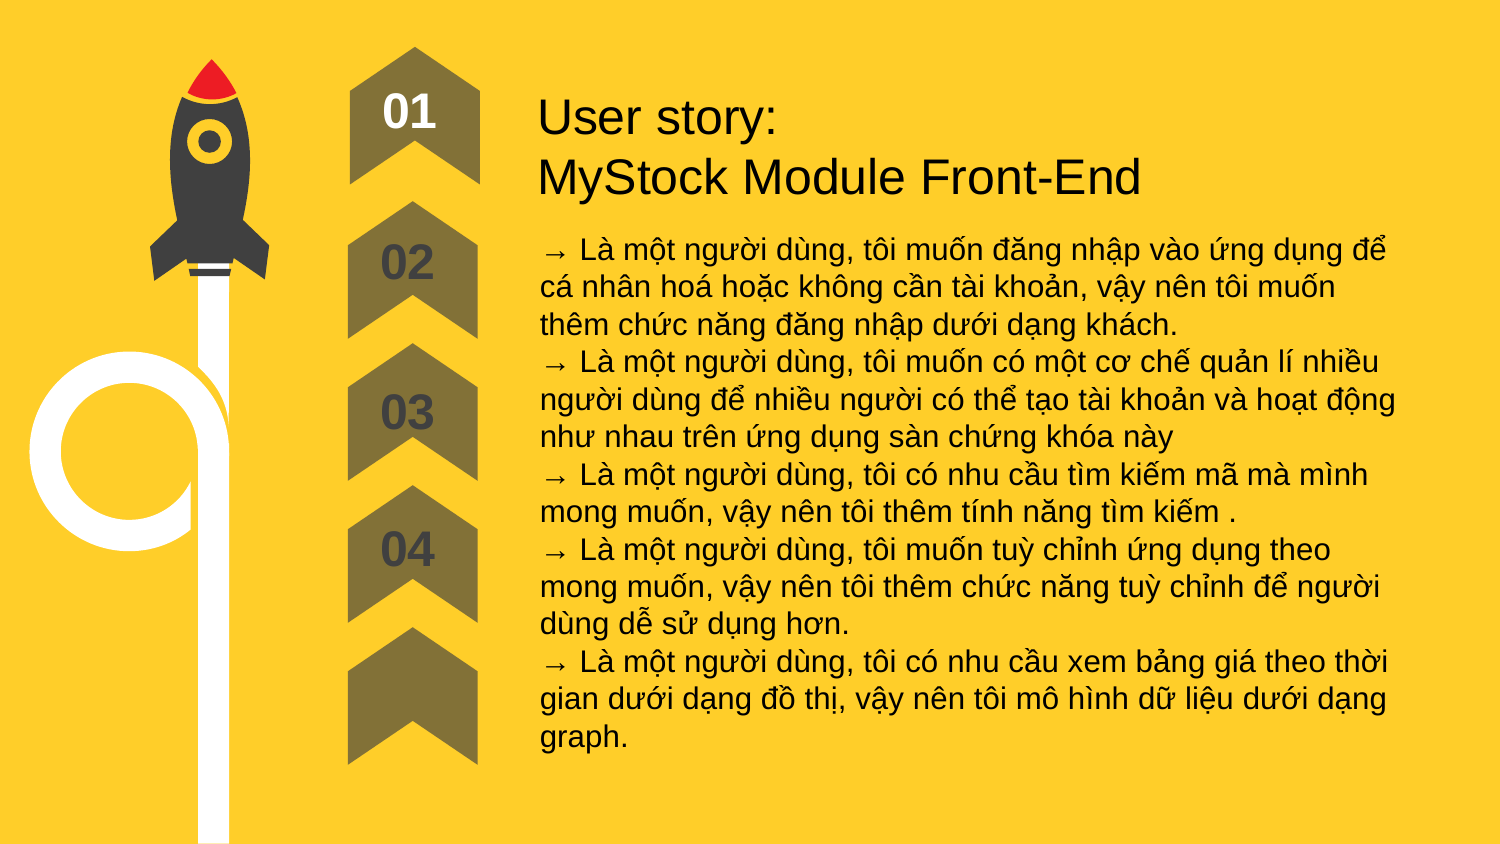

User story:
MyStock Module Front-End

01

02
→ Là một người dùng, tôi muốn đăng nhập vào ứng dụng để
cá nhân hoá hoặc không cần tài khoản, vậy nên tôi muốn
thêm chức năng đăng nhập dưới dạng khách.
→ Là một người dùng, tôi muốn có một cơ chế quản lí nhiều
người dùng để nhiều người có thể tạo tài khoản và hoạt động
như nhau trên ứng dụng sàn chứng khóa này
→ Là một người dùng, tôi có nhu cầu tìm kiếm mã mà mình
mong muốn, vậy nên tôi thêm tính năng tìm kiếm .
→ Là một người dùng, tôi muốn tuỳ chỉnh ứng dụng theo mong muốn, vậy nên tôi thêm chức năng tuỳ chỉnh để người dùng dễ sử dụng hơn.
→ Là một người dùng, tôi có nhu cầu xem bảng giá theo thời
gian dưới dạng đồ thị, vậy nên tôi mô hình dữ liệu dưới dạng
graph.

03

04